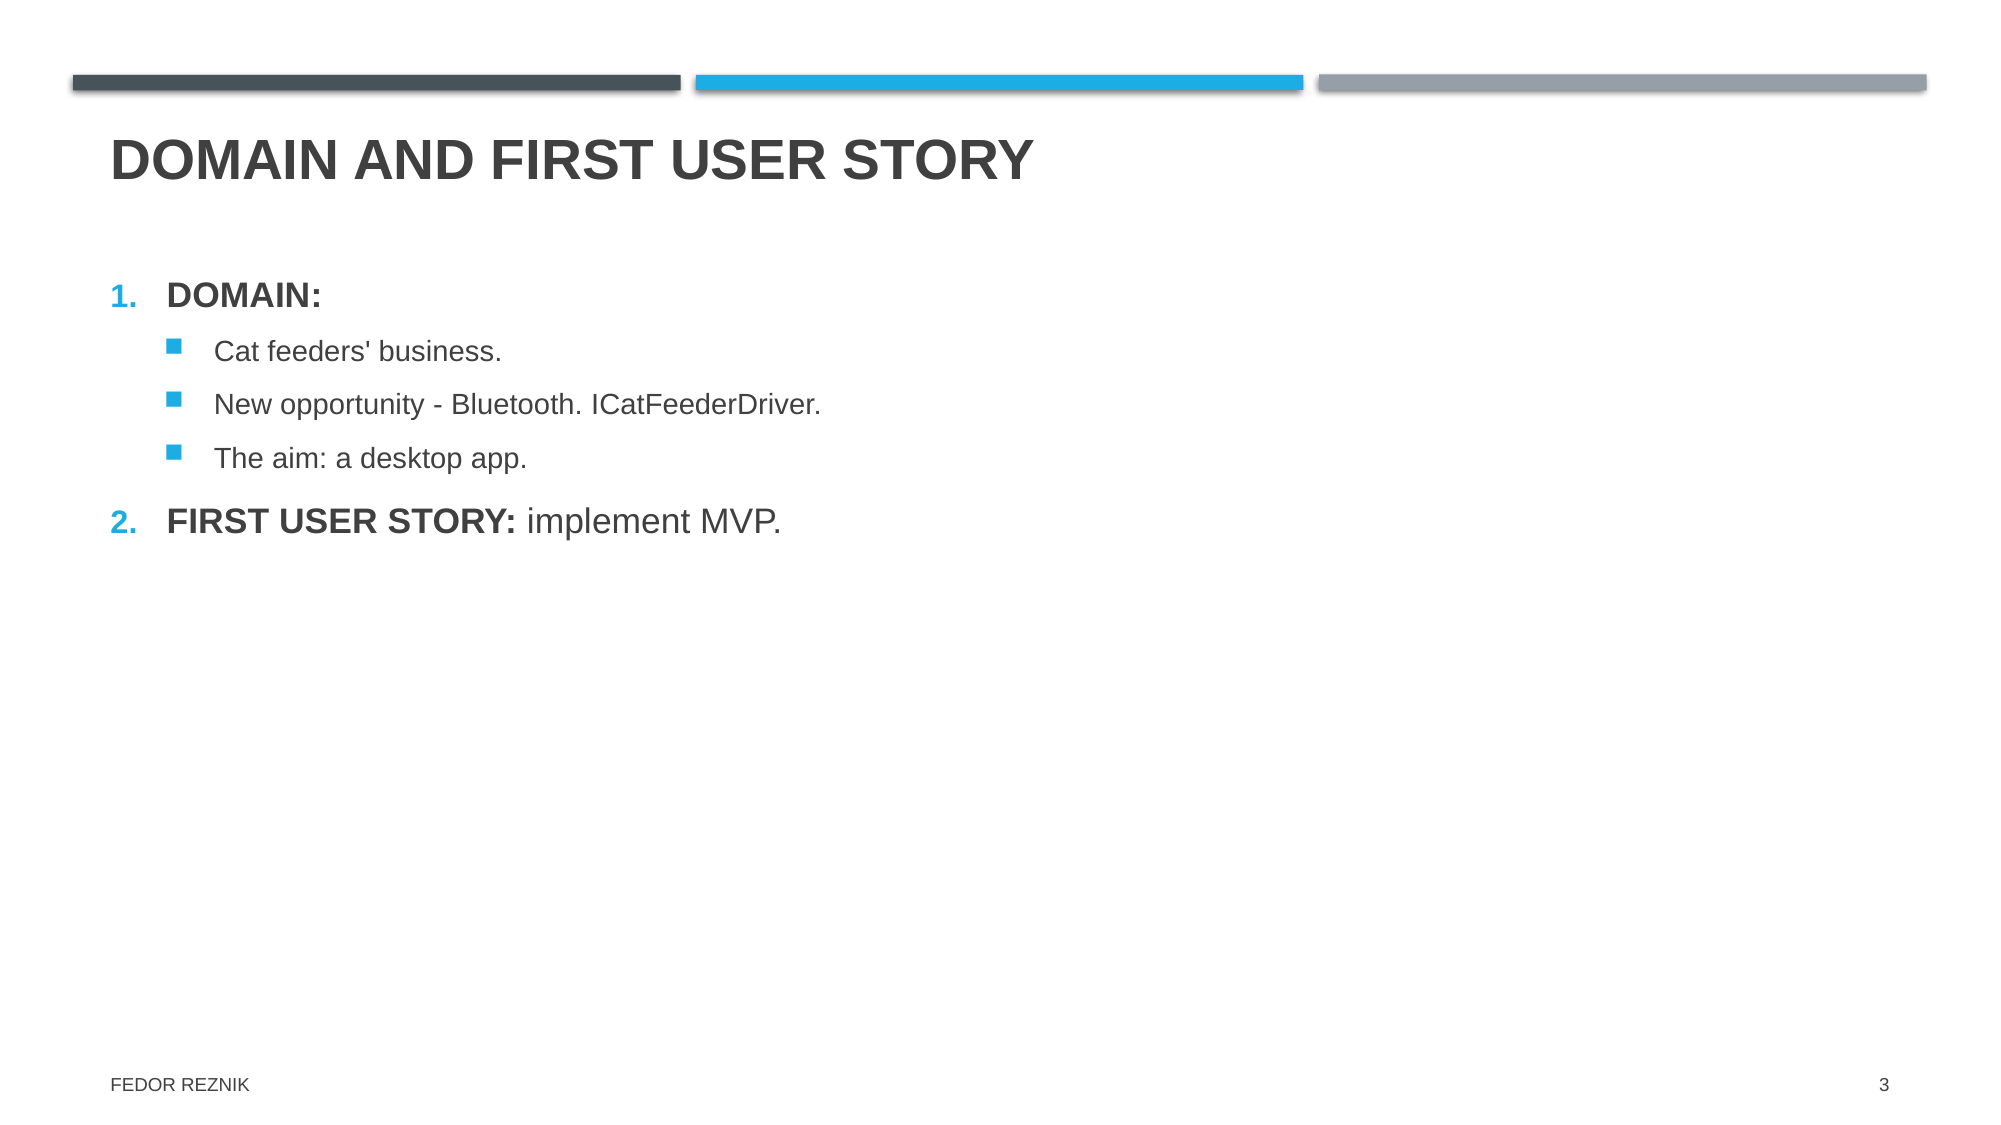

# domain and First user story
DOMAIN:
Cat feeders' business.
New opportunity - Bluetooth. ICatFeederDriver.
The aim: a desktop app.
FIRST USER STORY: implement MVP.
Fedor Reznik
3